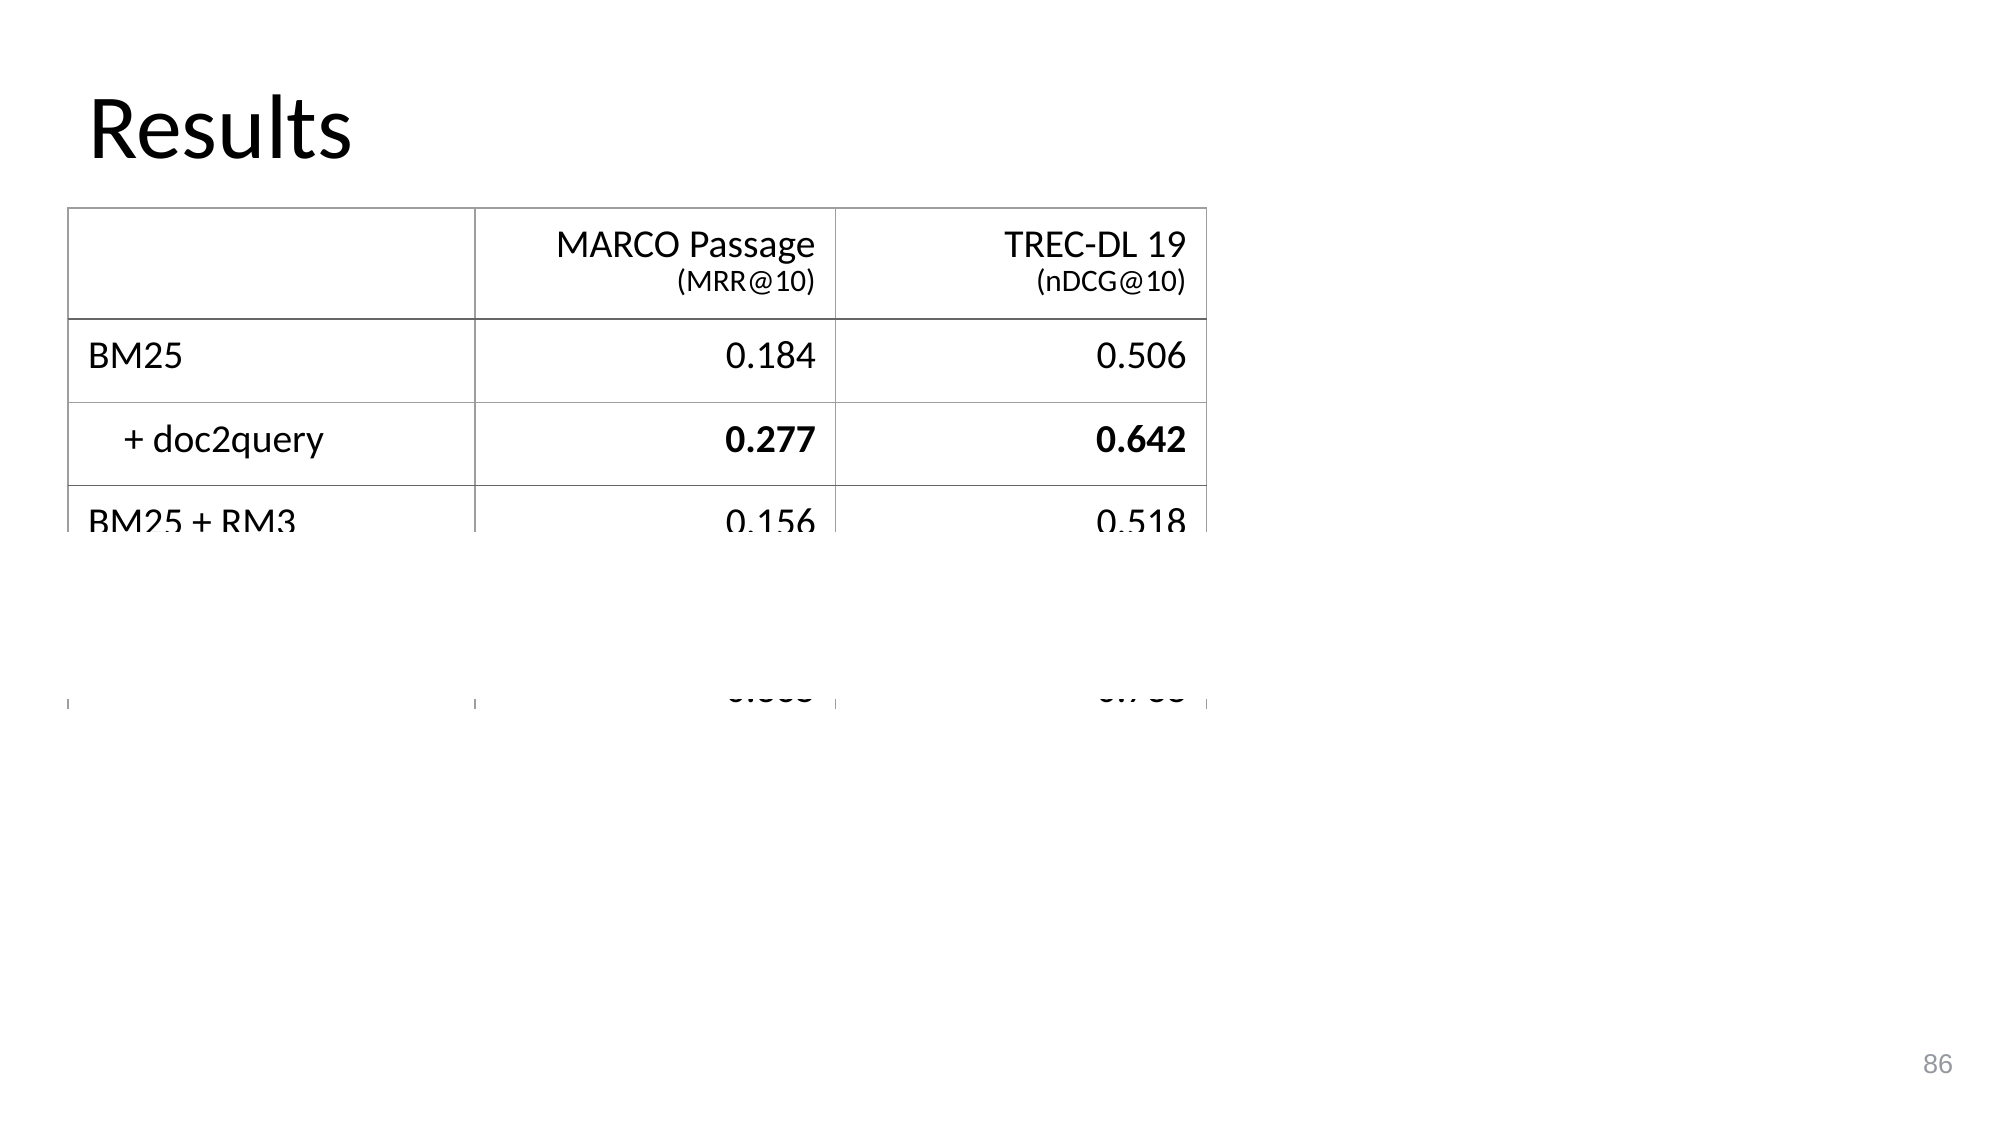

# Results
|  | MARCO Passage (MRR@10) | TREC-DL 19 (nDCG@10) |
| --- | --- | --- |
| BM25 | 0.184 | 0.506 |
| + doc2query | 0.277 | 0.642 |
| BM25 + RM3 | 0.156 | 0.518 |
| + doc2query | 0.214 | 0.655 |
| BM25 + monoBERT/T5\* | 0.365 | 0.738 |
| + doc2query | 0.379 | 0.754 |

86